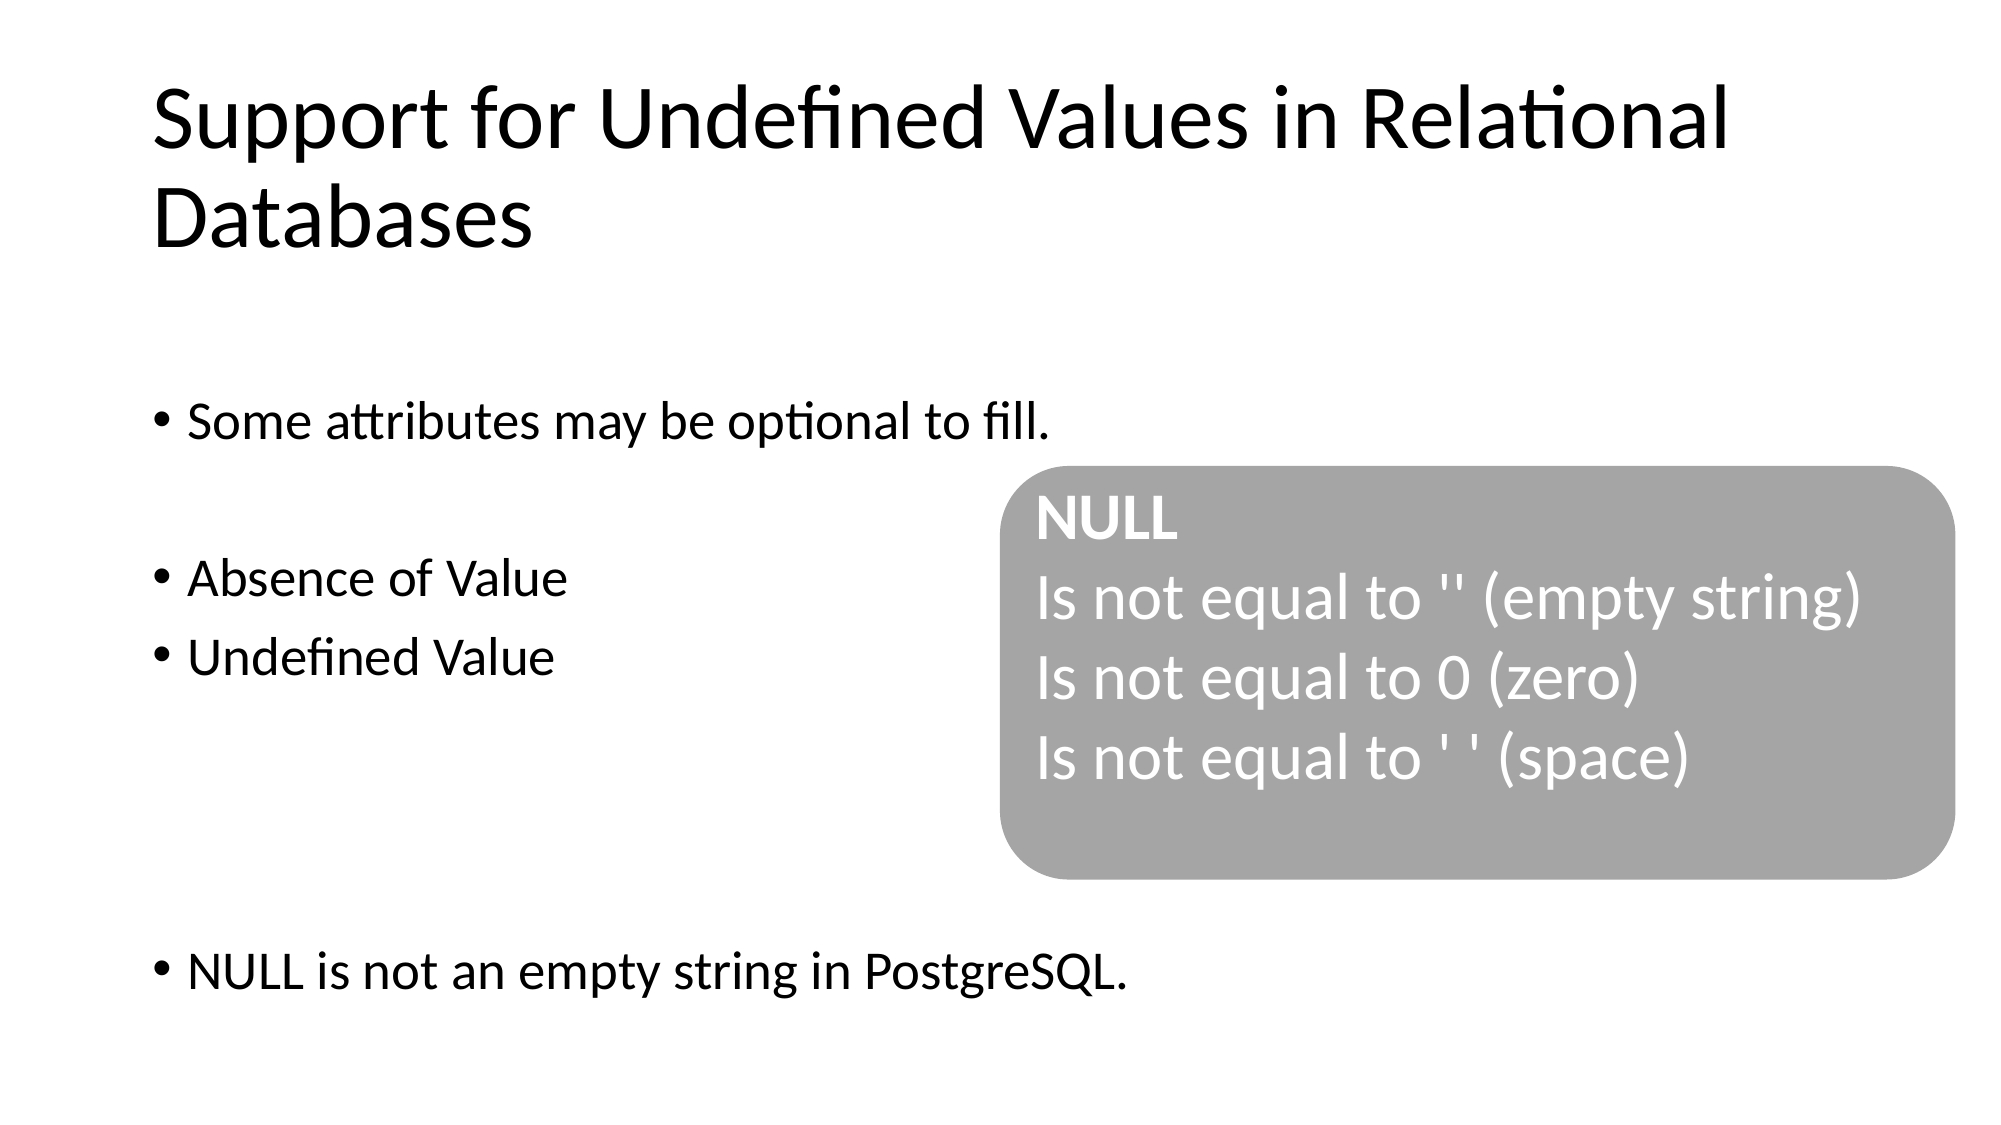

# Support for Undefined Values in Relational Databases

Some attributes may be optional to fill.

Absence of Value
Undefined Value

NULL is not an empty string in PostgreSQL.
NULL
Is not equal to '' (empty string)
Is not equal to 0 (zero)
Is not equal to ' ' (space)